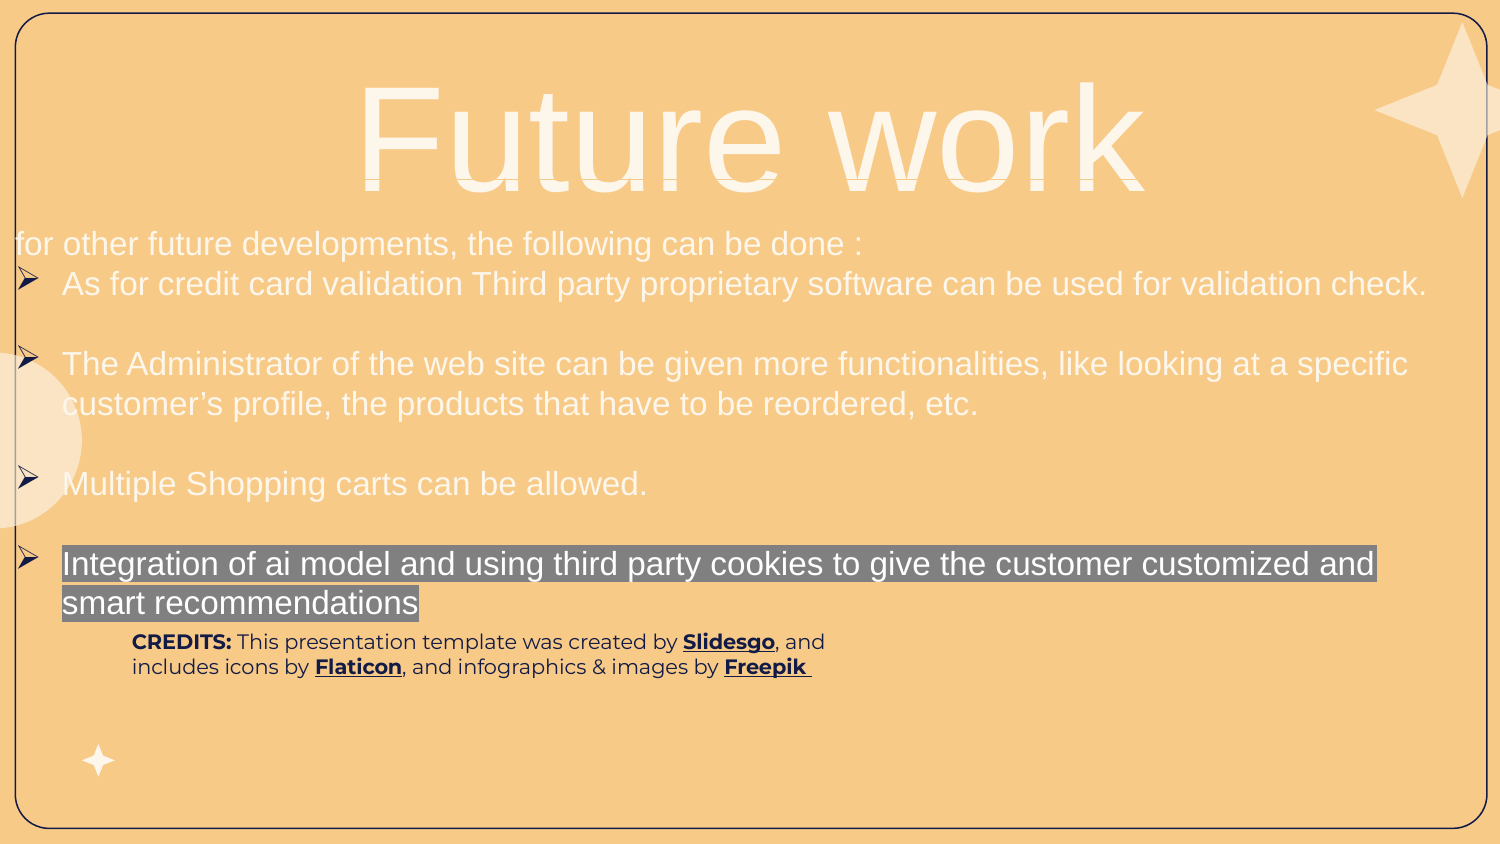

# Future work
for other future developments, the following can be done :
As for credit card validation Third party proprietary software can be used for validation check.

The Administrator of the web site can be given more functionalities, like looking at a specific customer’s profile, the products that have to be reordered, etc.

Multiple Shopping carts can be allowed.

Integration of ai model and using third party cookies to give the customer customized and smart recommendations